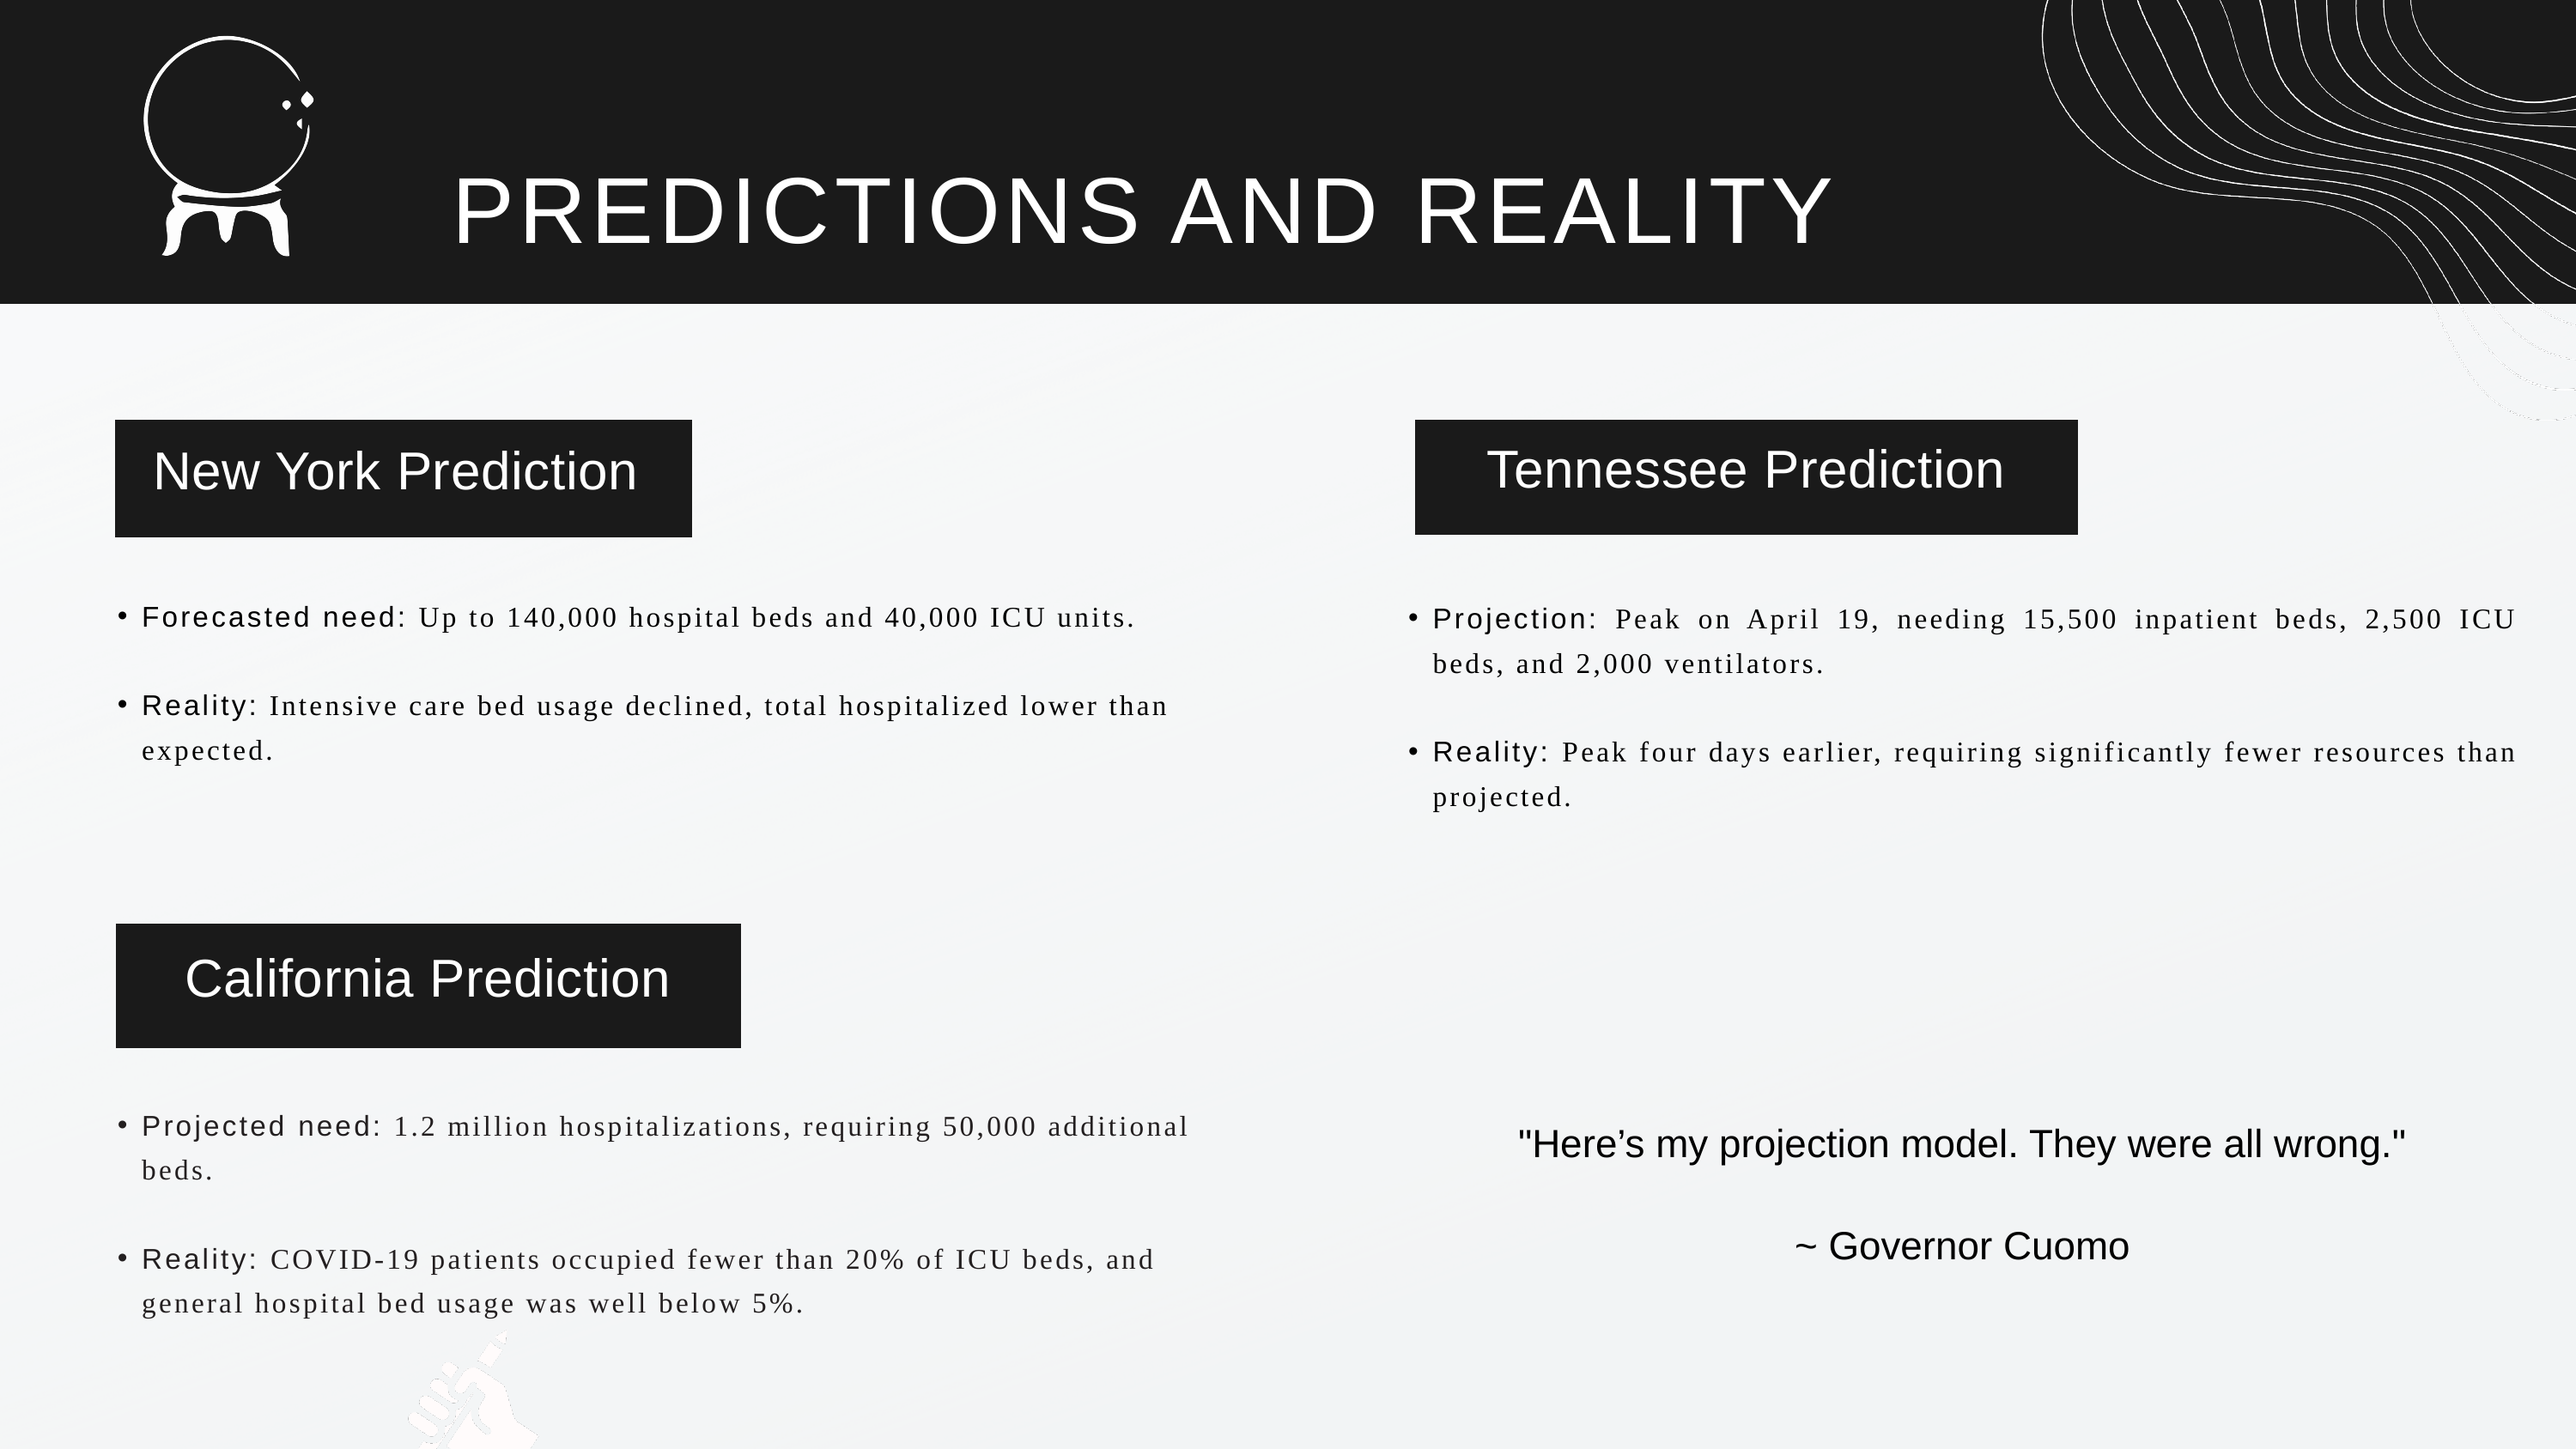

PREDICTIONS AND REALITY

New York Prediction

Tennessee Prediction

Forecasted need: Up to 140,000 hospital beds and 40,000 ICU units.

Reality: Intensive care bed usage declined, total hospitalized lower than expected.

Projection: Peak on April 19, needing 15,500 inpatient beds, 2,500 ICU beds, and 2,000 ventilators.

Reality: Peak four days earlier, requiring significantly fewer resources than projected.

California Prediction

Projected need: 1.2 million hospitalizations, requiring 50,000 additional beds.

Reality: COVID-19 patients occupied fewer than 20% of ICU beds, and general hospital bed usage was well below 5%.

"Here’s my projection model. They were all wrong."

~ Governor Cuomo